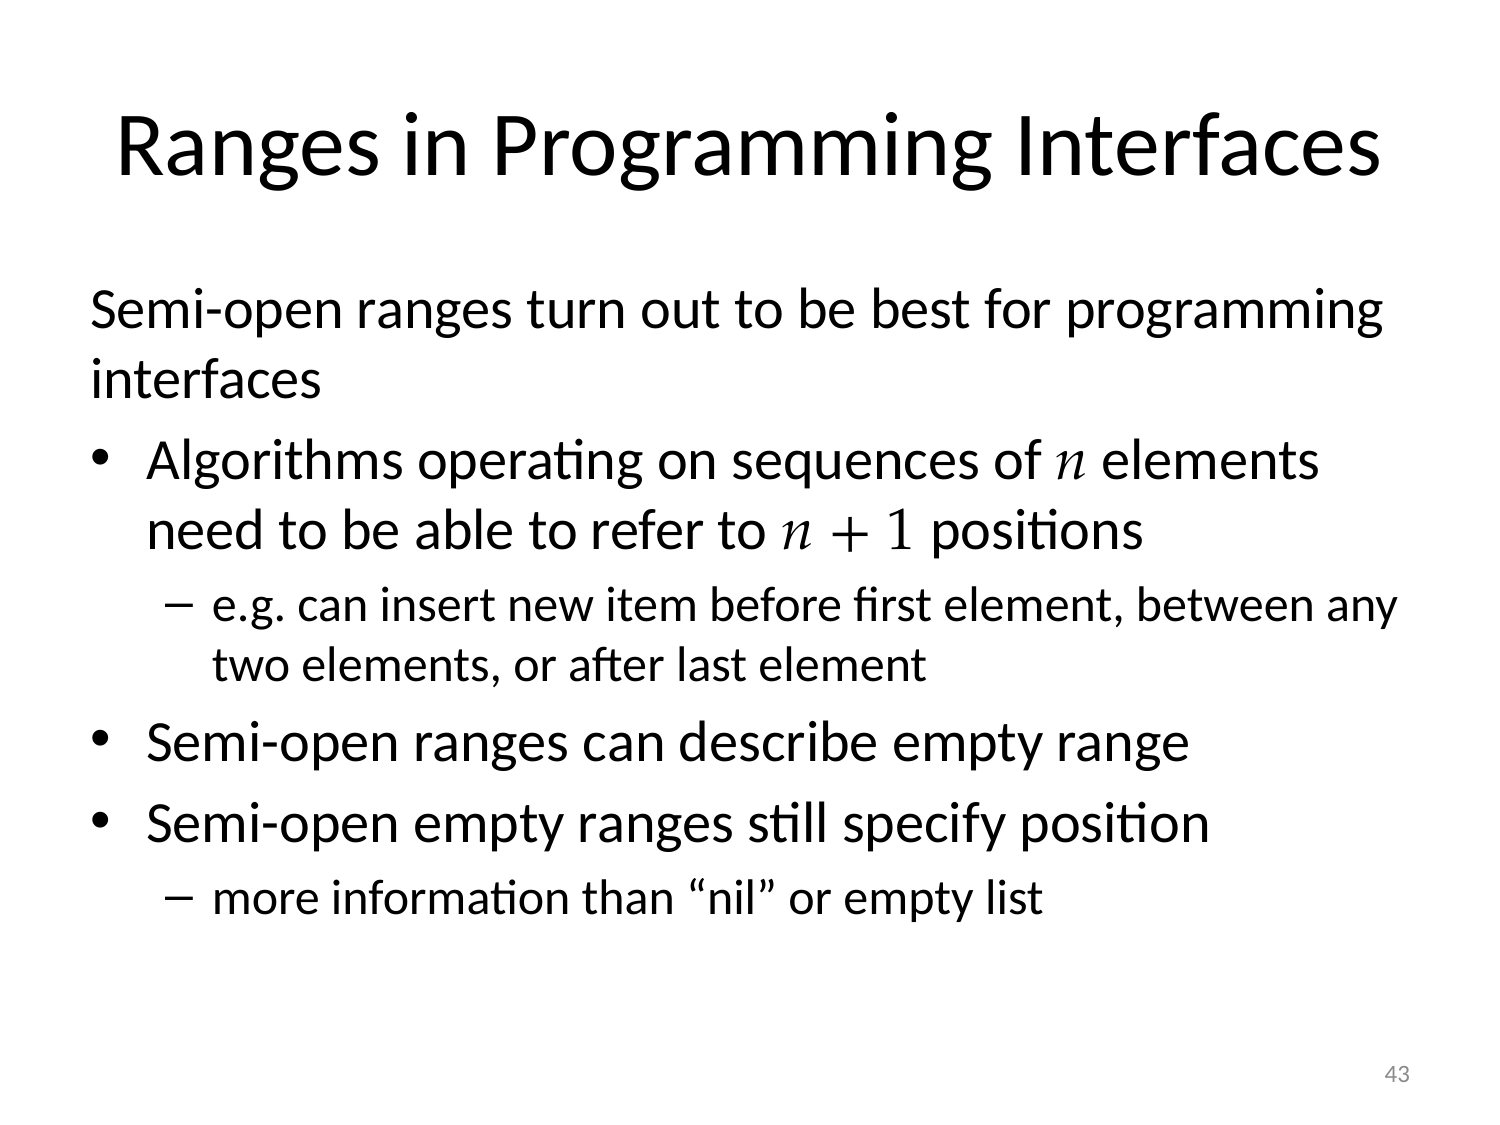

# Ranges in Programming Interfaces
Semi-open ranges turn out to be best for programming interfaces
Algorithms operating on sequences of n elements need to be able to refer to n + 1 positions
e.g. can insert new item before first element, between any two elements, or after last element
Semi-open ranges can describe empty range
Semi-open empty ranges still specify position
more information than “nil” or empty list
43